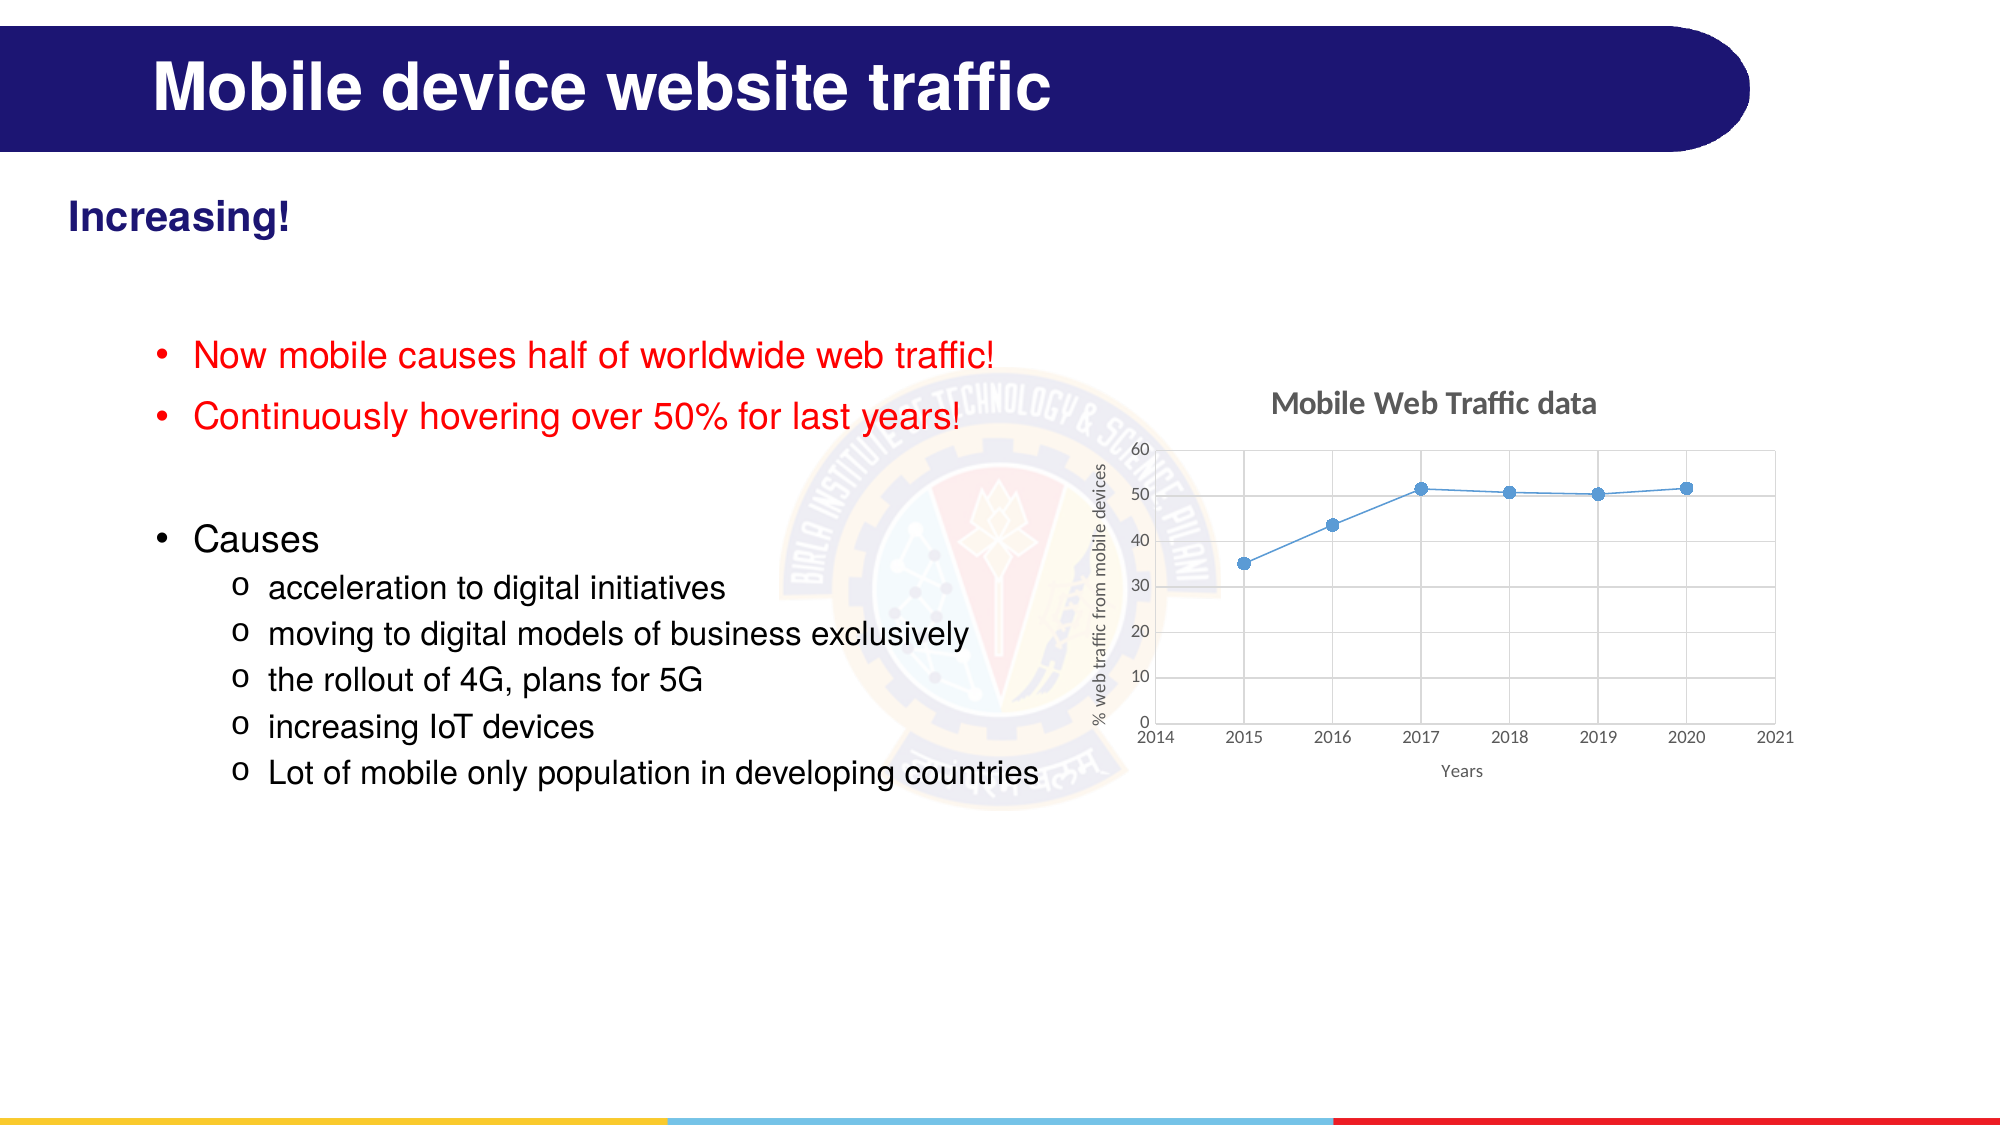

# Mobile device website traffic
Increasing!

Now mobile causes half of worldwide web traffic!
Continuously hovering over 50% for last years!

Causes
acceleration to digital initiatives
moving to digital models of business exclusively
the rollout of 4G, plans for 5G
increasing IoT devices
Lot of mobile only population in developing countries

### Chart: Mobile Web Traffic data

| Category |  |
|---|---|